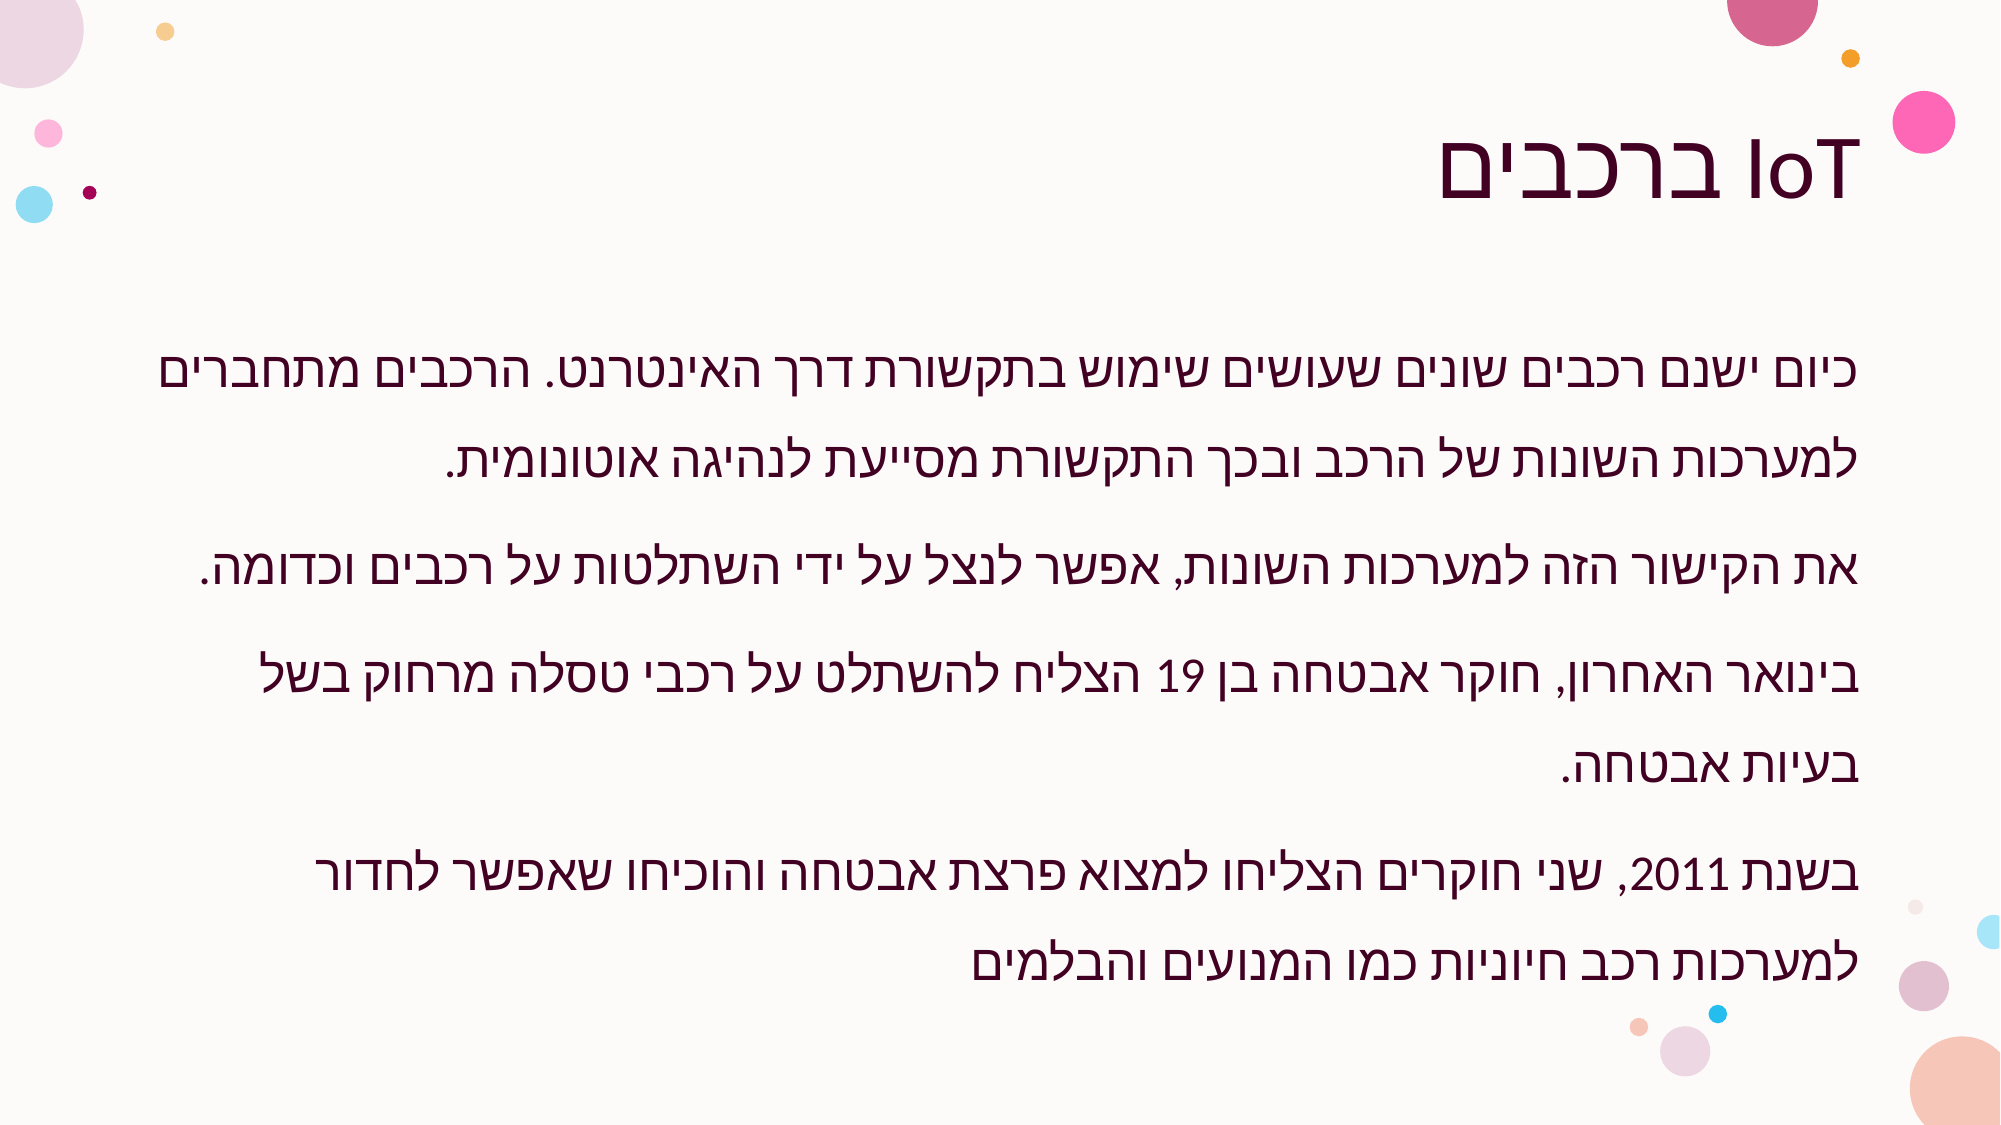

# IoT ברכבים
כיום ישנם רכבים שונים שעושים שימוש בתקשורת דרך האינטרנט. הרכבים מתחברים למערכות השונות של הרכב ובכך התקשורת מסייעת לנהיגה אוטונומית.
את הקישור הזה למערכות השונות, אפשר לנצל על ידי השתלטות על רכבים וכדומה.
בינואר האחרון, חוקר אבטחה בן 19 הצליח להשתלט על רכבי טסלה מרחוק בשל בעיות אבטחה.
בשנת 2011, שני חוקרים הצליחו למצוא פרצת אבטחה והוכיחו שאפשר לחדור למערכות רכב חיוניות כמו המנועים והבלמים